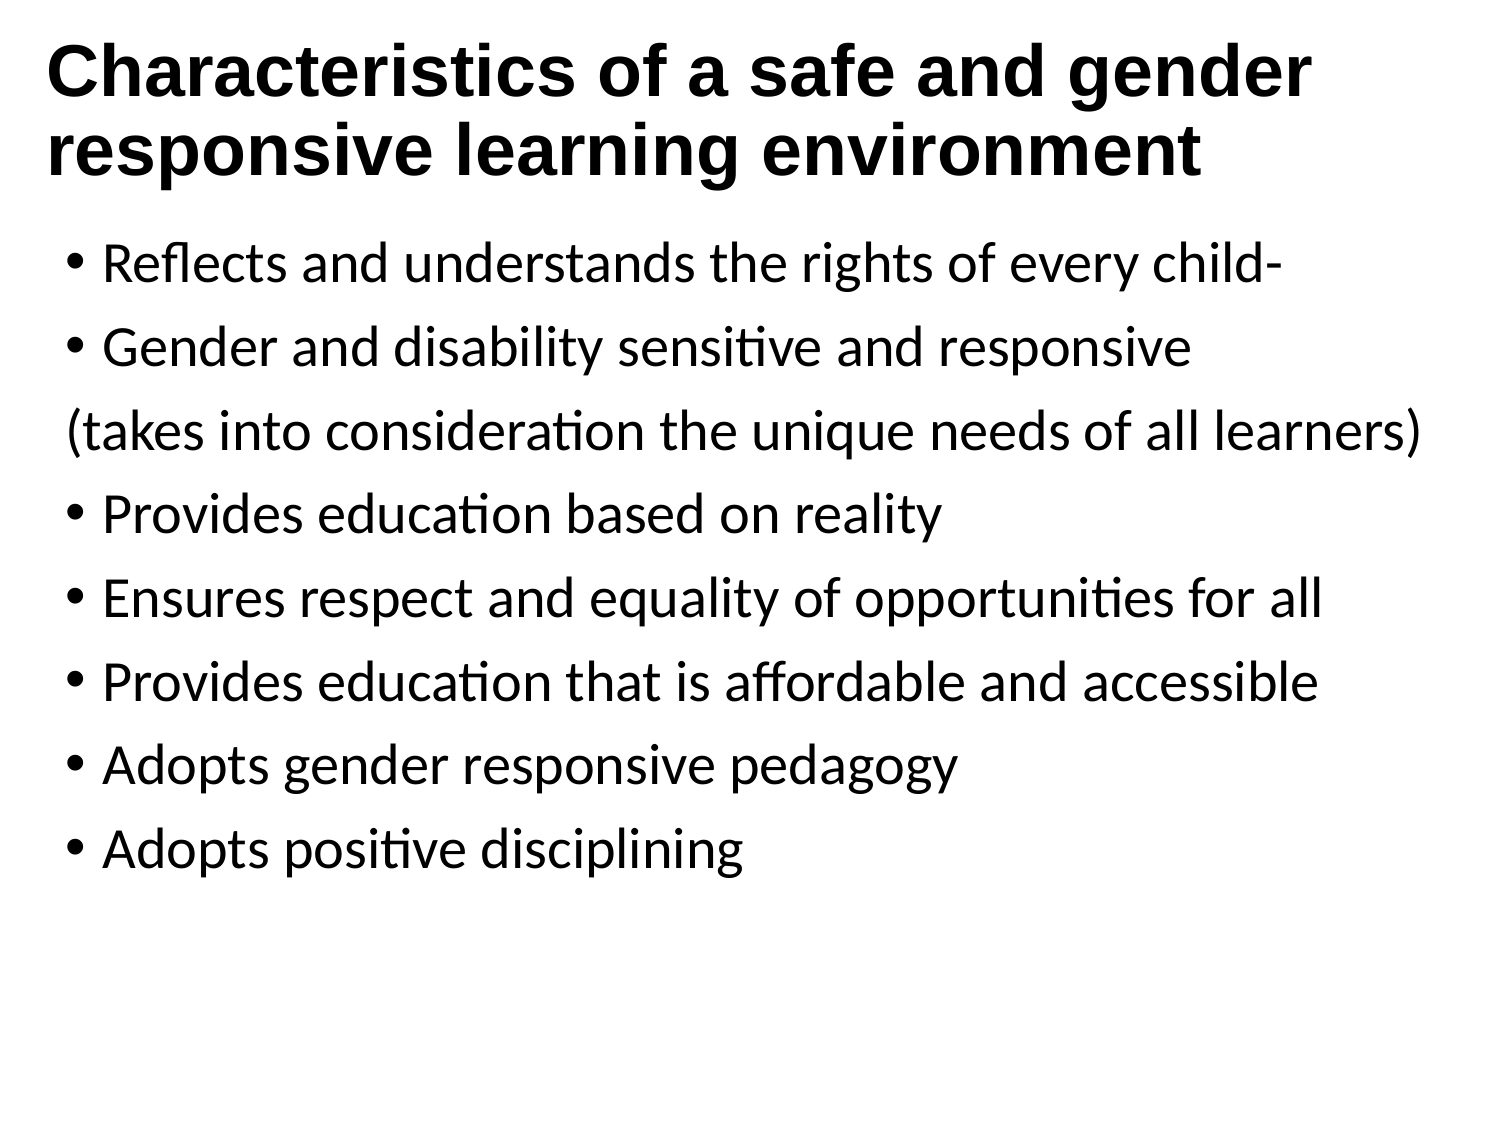

# Characteristics of a safe and gender responsive learning environment
Reflects and understands the rights of every child-
Gender and disability sensitive and responsive
(takes into consideration the unique needs of all learners)
Provides education based on reality
Ensures respect and equality of opportunities for all
Provides education that is affordable and accessible
Adopts gender responsive pedagogy
Adopts positive disciplining